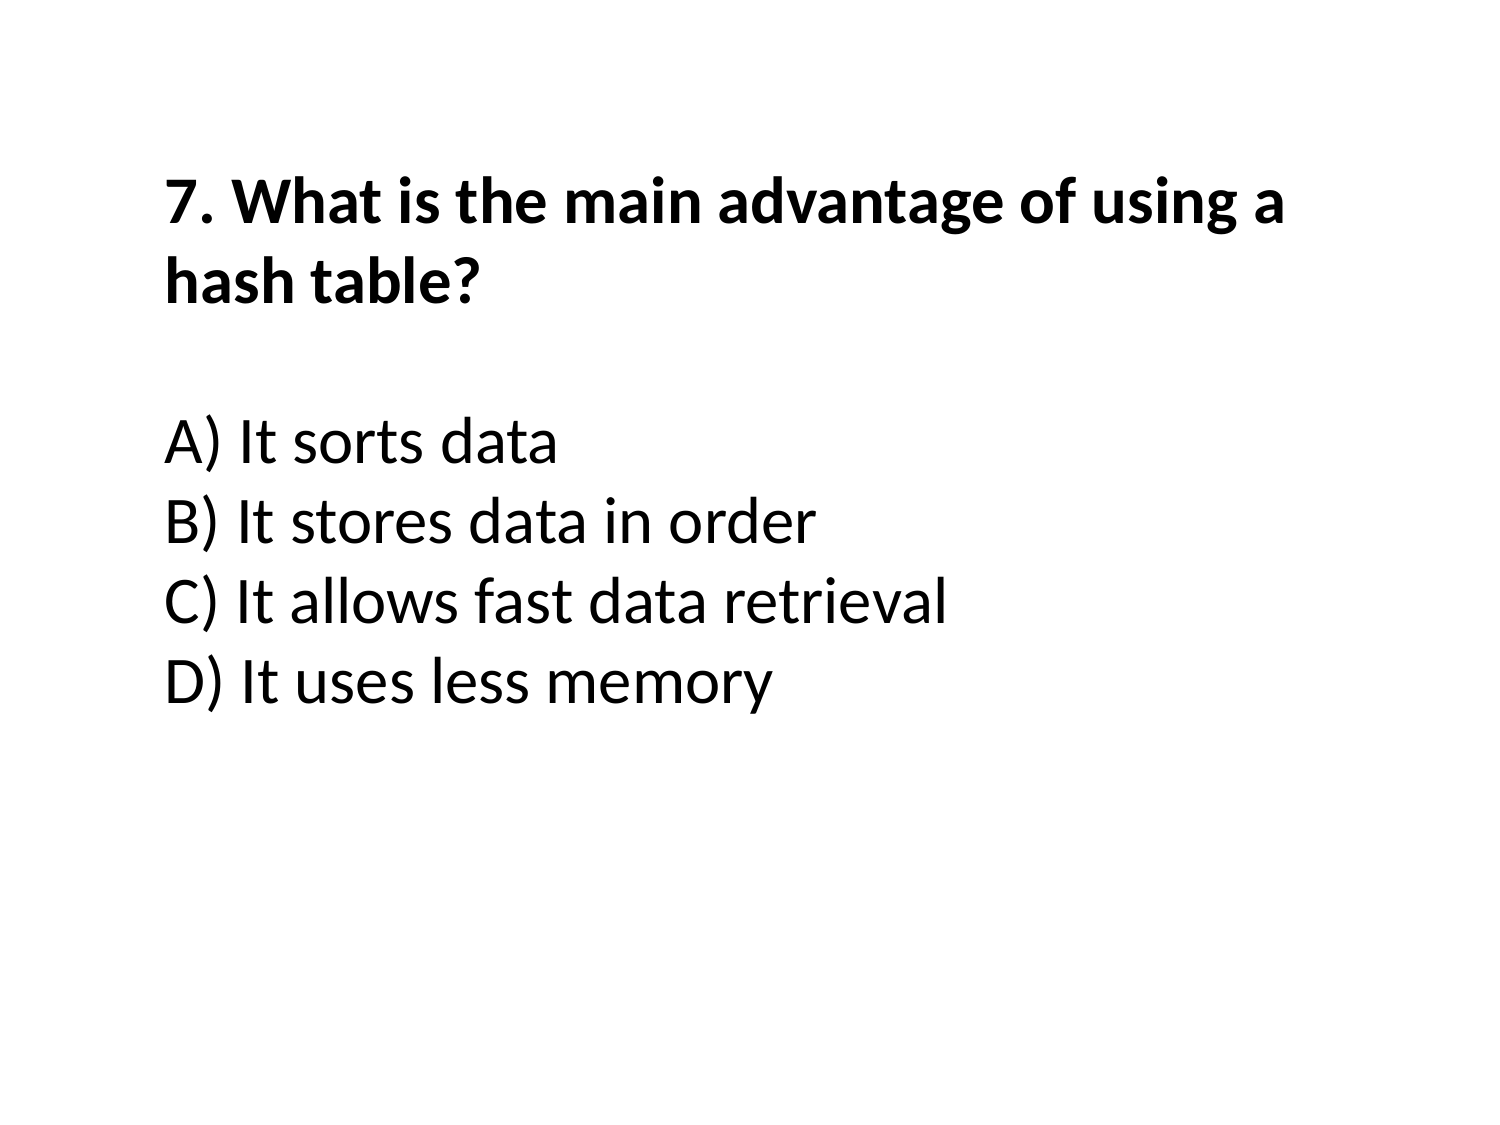

7. What is the main advantage of using a hash table?

A) It sorts data
B) It stores data in order
C) It allows fast data retrieval
D) It uses less memory